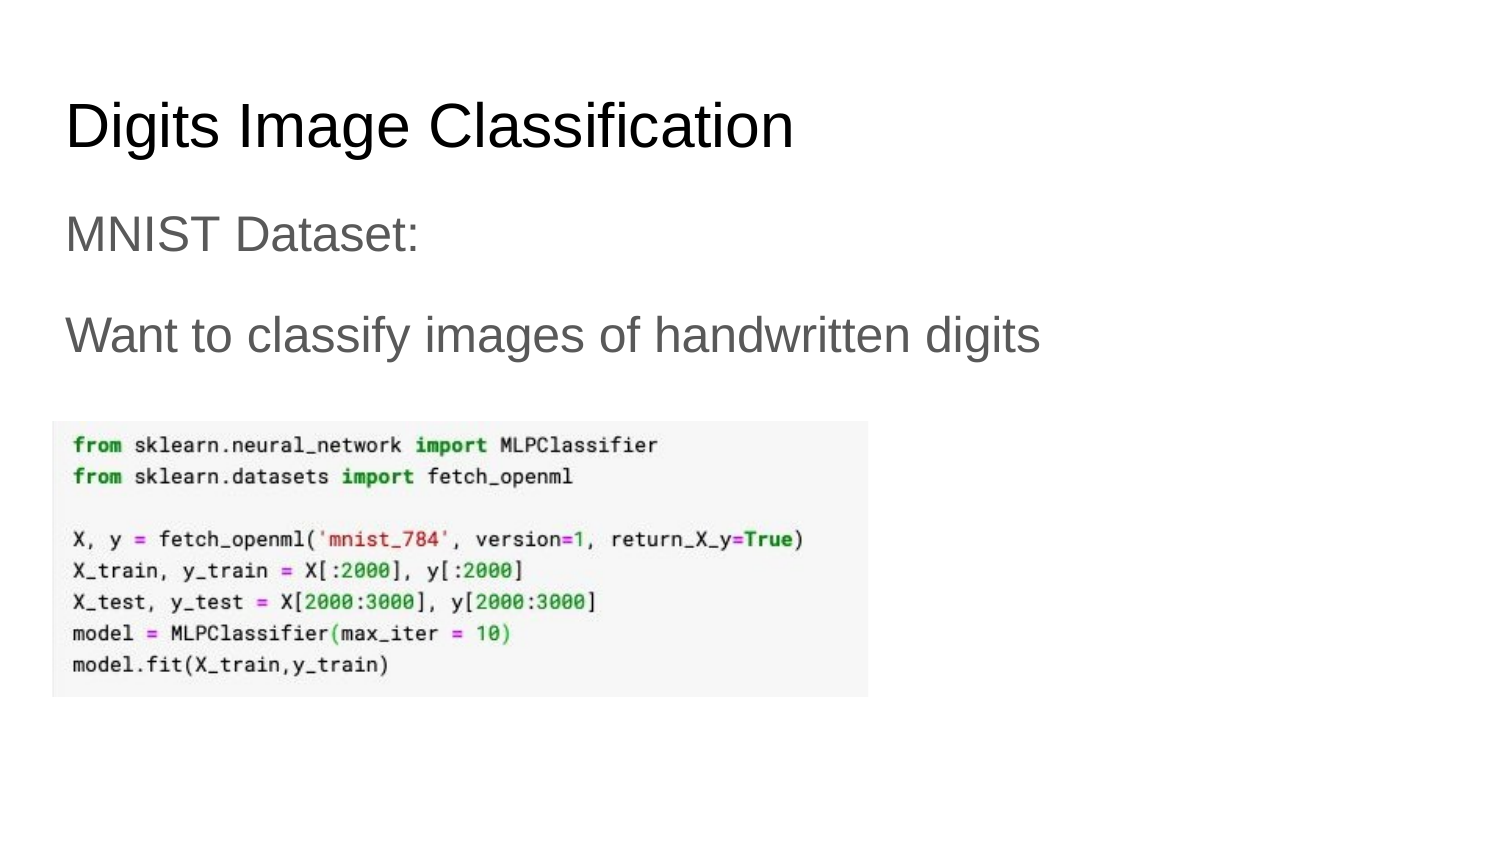

# Digits Image Classification
MNIST Dataset:
Want to classify images of handwritten digits